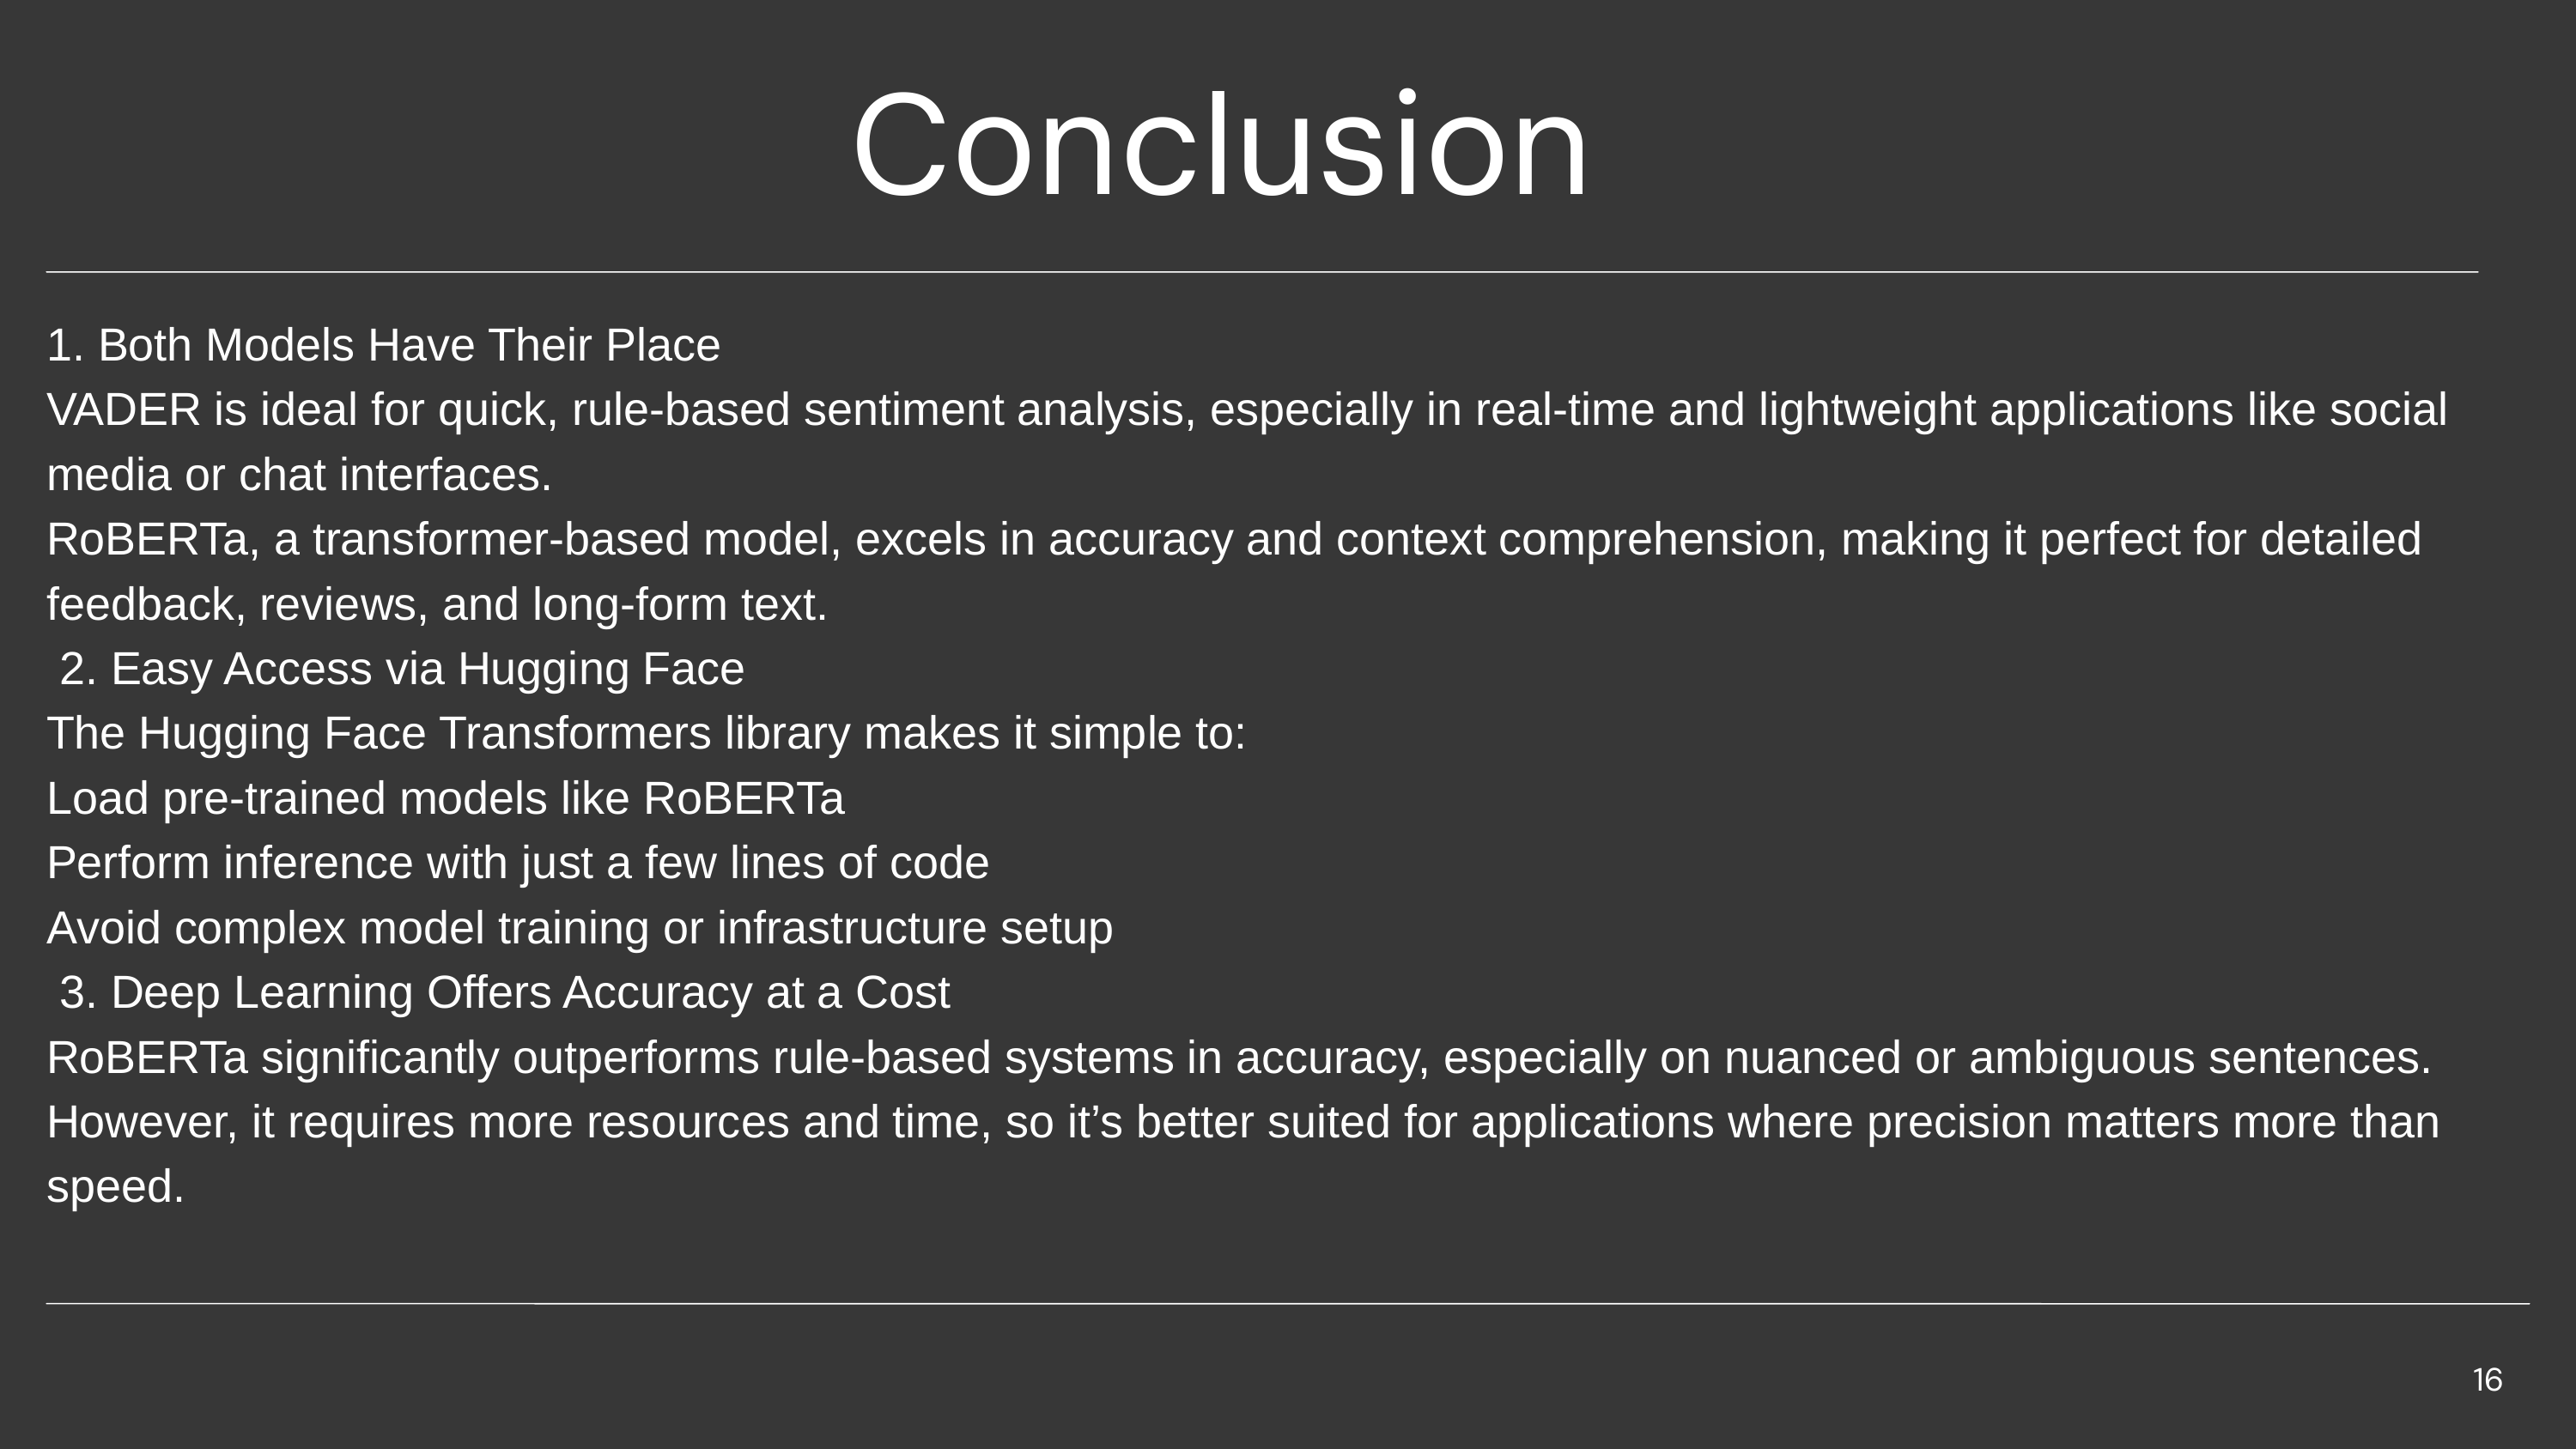

Conclusion

1. Both Models Have Their Place
VADER is ideal for quick, rule-based sentiment analysis, especially in real-time and lightweight applications like social media or chat interfaces.
RoBERTa, a transformer-based model, excels in accuracy and context comprehension, making it perfect for detailed feedback, reviews, and long-form text.
 2. Easy Access via Hugging Face
The Hugging Face Transformers library makes it simple to:
Load pre-trained models like RoBERTa
Perform inference with just a few lines of code
Avoid complex model training or infrastructure setup
 3. Deep Learning Offers Accuracy at a Cost
RoBERTa significantly outperforms rule-based systems in accuracy, especially on nuanced or ambiguous sentences.
However, it requires more resources and time, so it’s better suited for applications where precision matters more than speed.

16